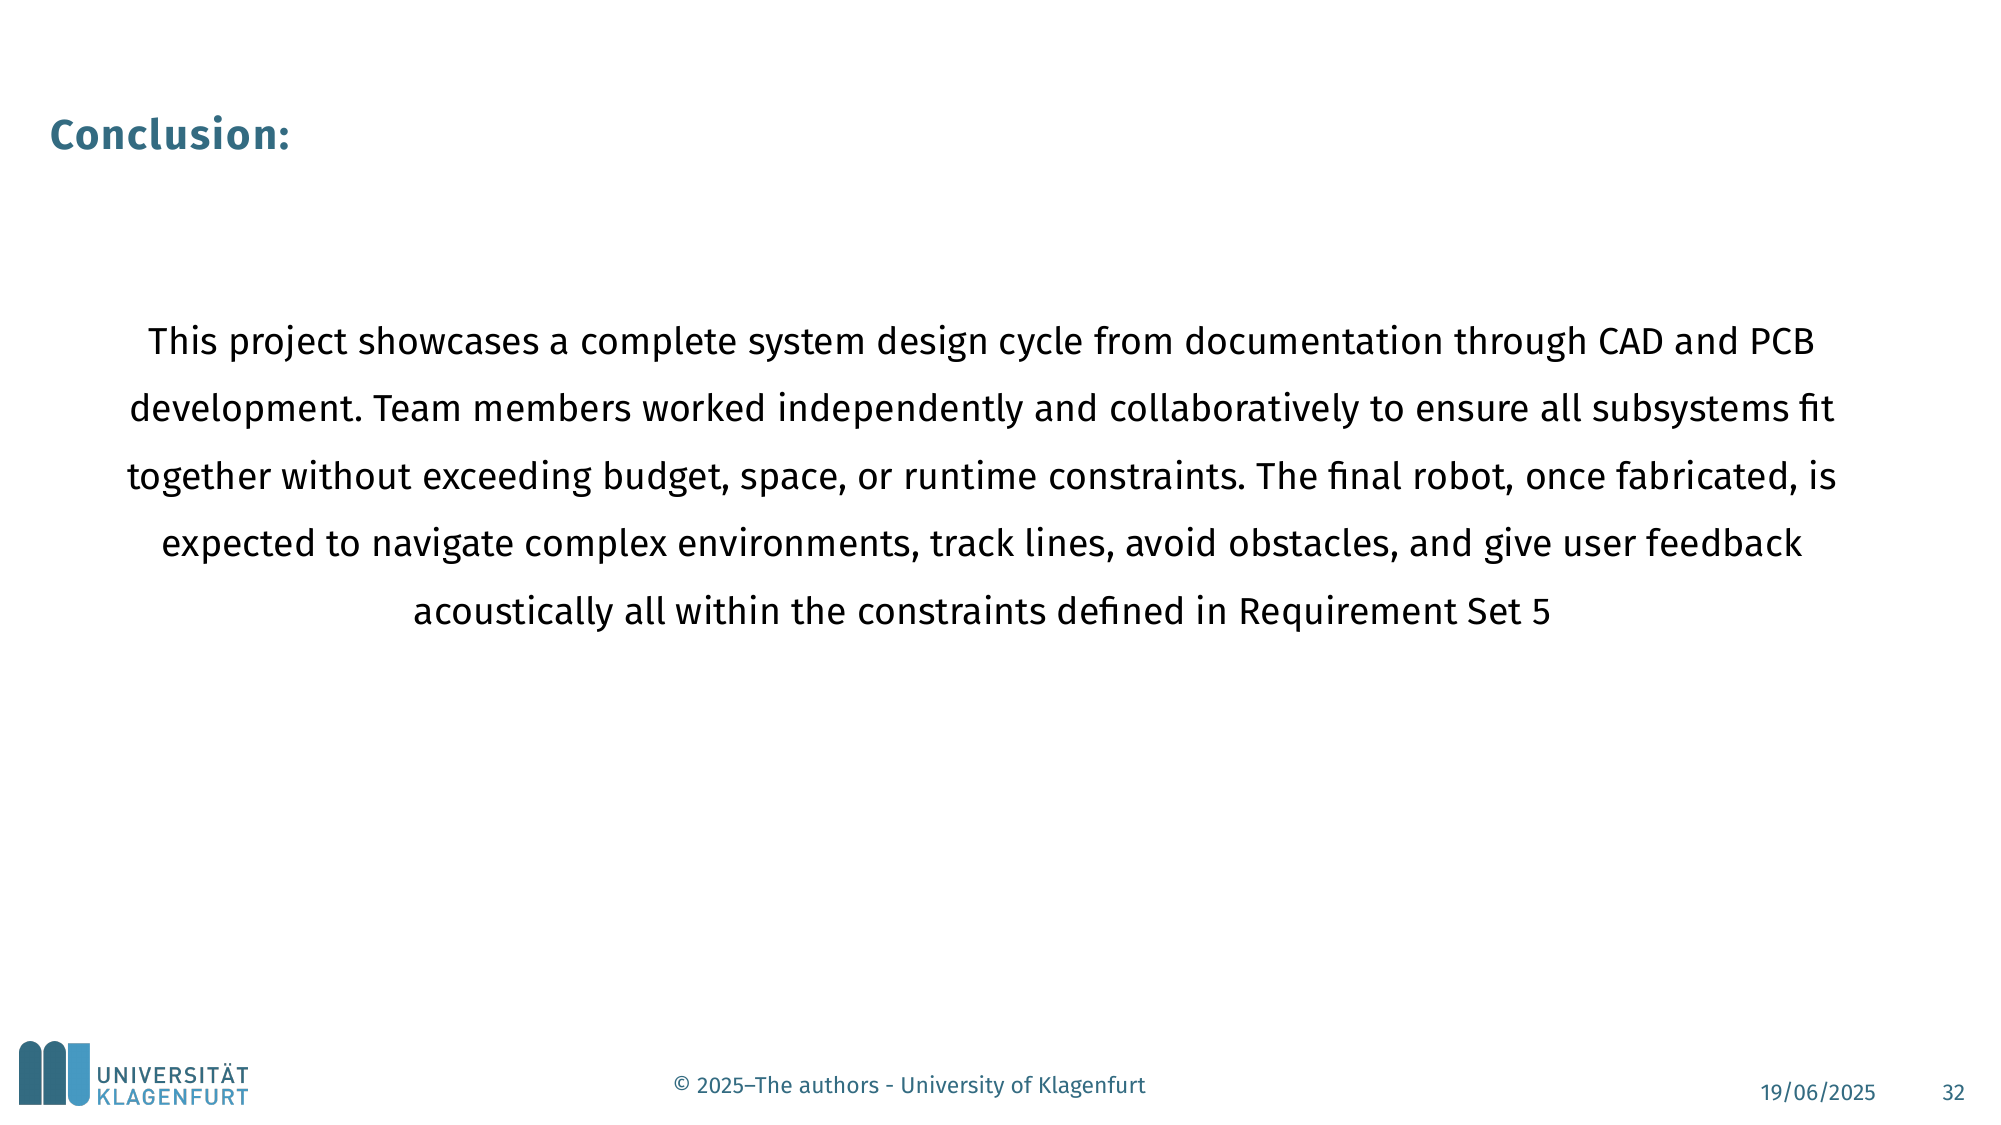

Conclusion:
This project showcases a complete system design cycle from documentation through CAD and PCB development. Team members worked independently and collaboratively to ensure all subsystems fit together without exceeding budget, space, or runtime constraints. The final robot, once fabricated, is expected to navigate complex environments, track lines, avoid obstacles, and give user feedback acoustically all within the constraints defined in Requirement Set 5
19/06/2025
32